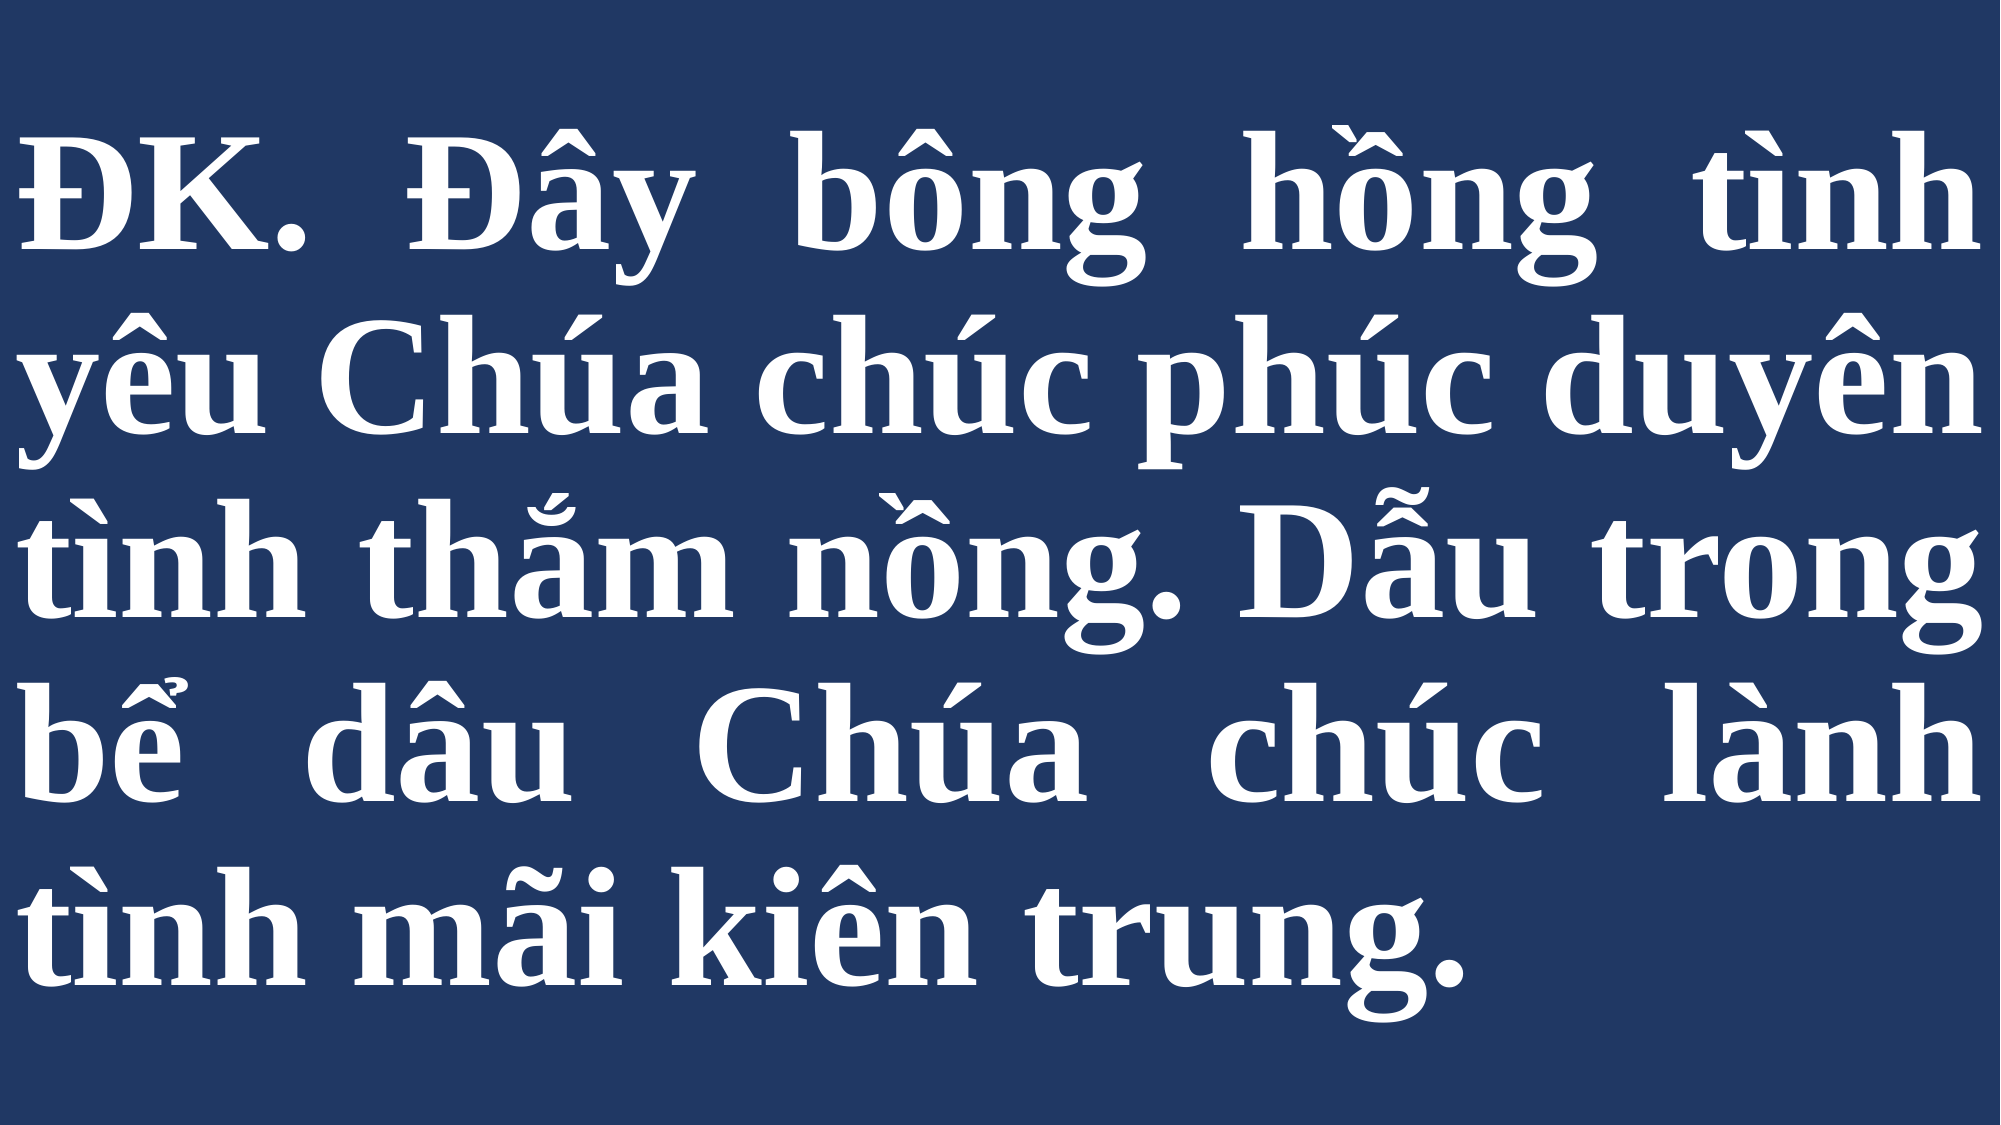

# ĐK. Đây bông hồng tình yêu Chúa chúc phúc duyên tình thắm nồng. Dẫu trong bể dâu Chúa chúc lành tình mãi kiên trung.